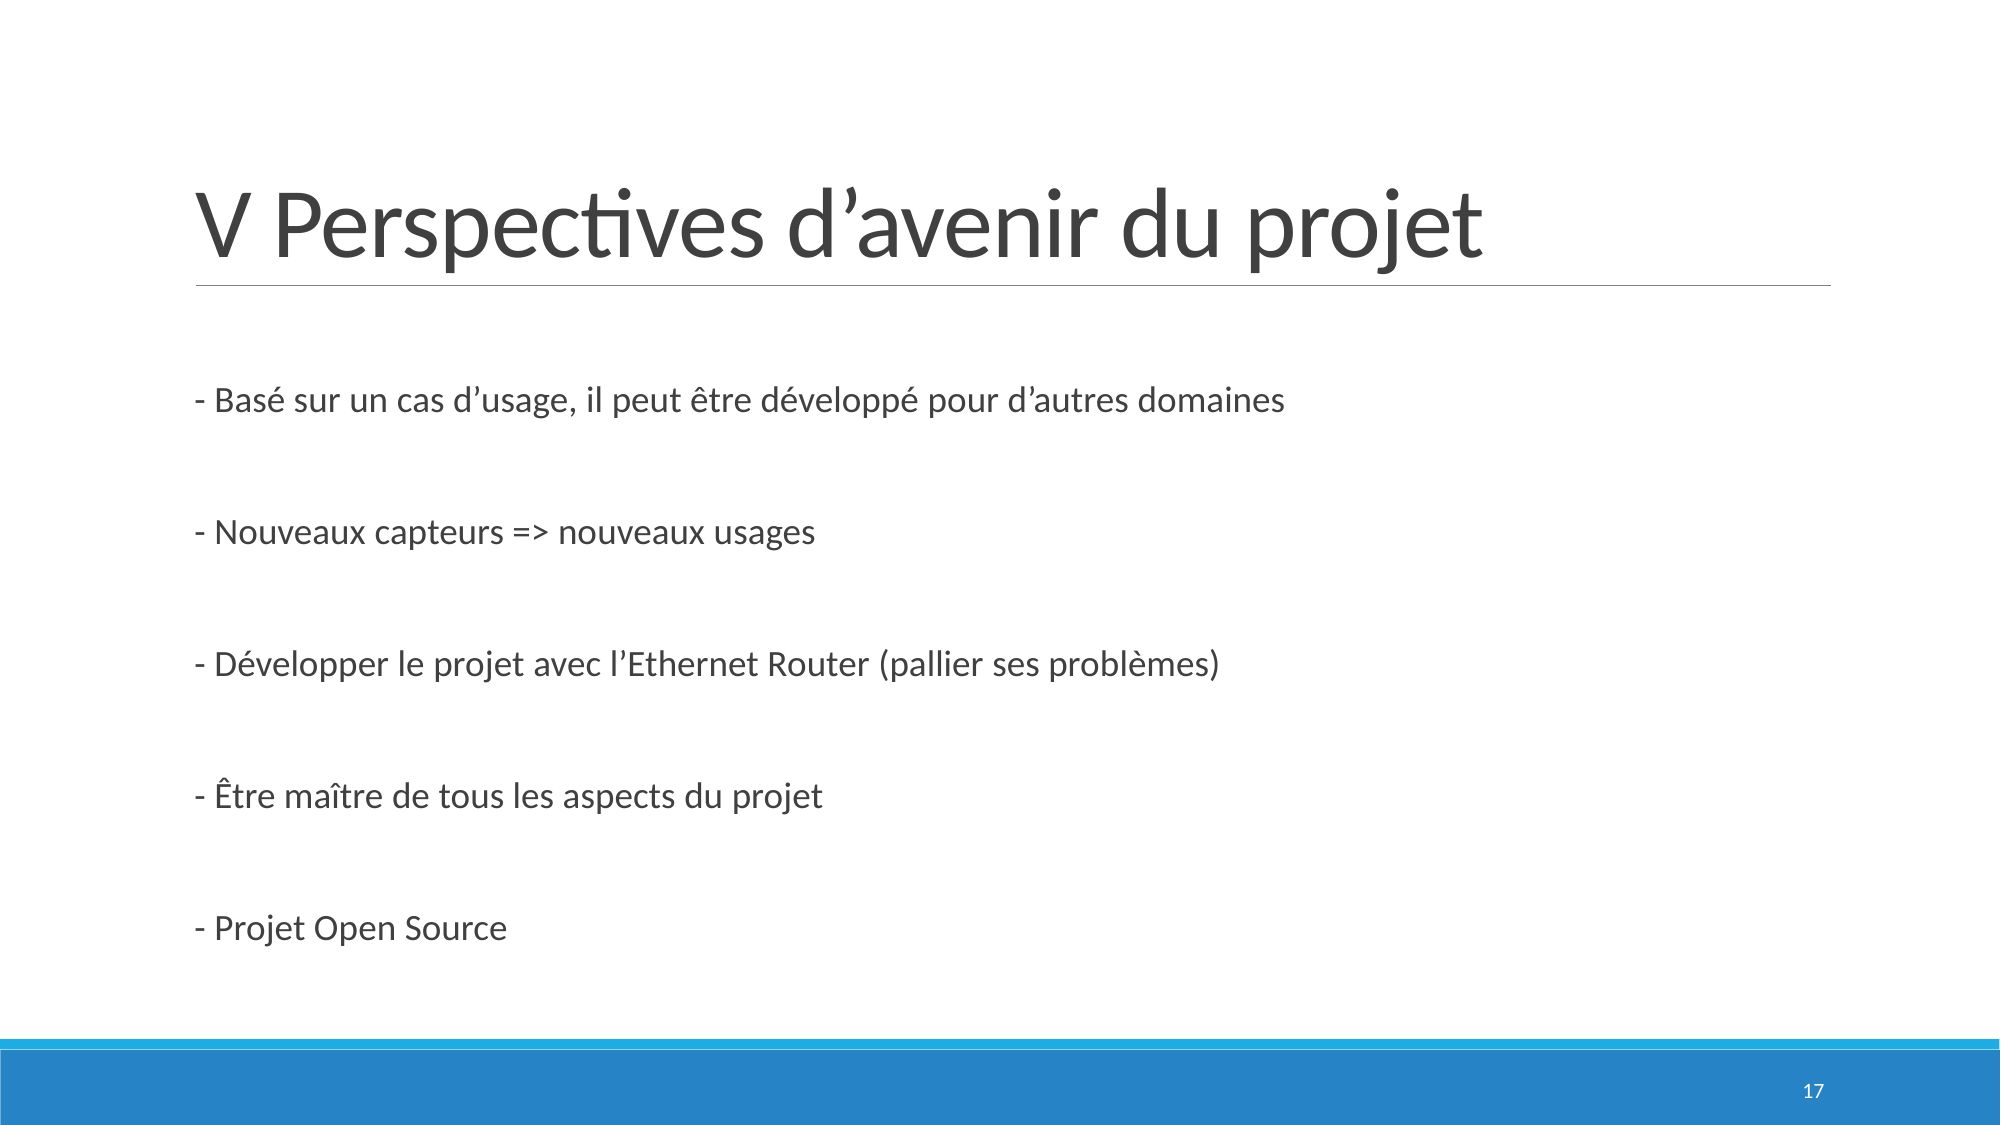

# V Perspectives d’avenir du projet

- Basé sur un cas d’usage, il peut être développé pour d’autres domaines

- Nouveaux capteurs => nouveaux usages

- Développer le projet avec l’Ethernet Router (pallier ses problèmes)

- Être maître de tous les aspects du projet

- Projet Open Source
17